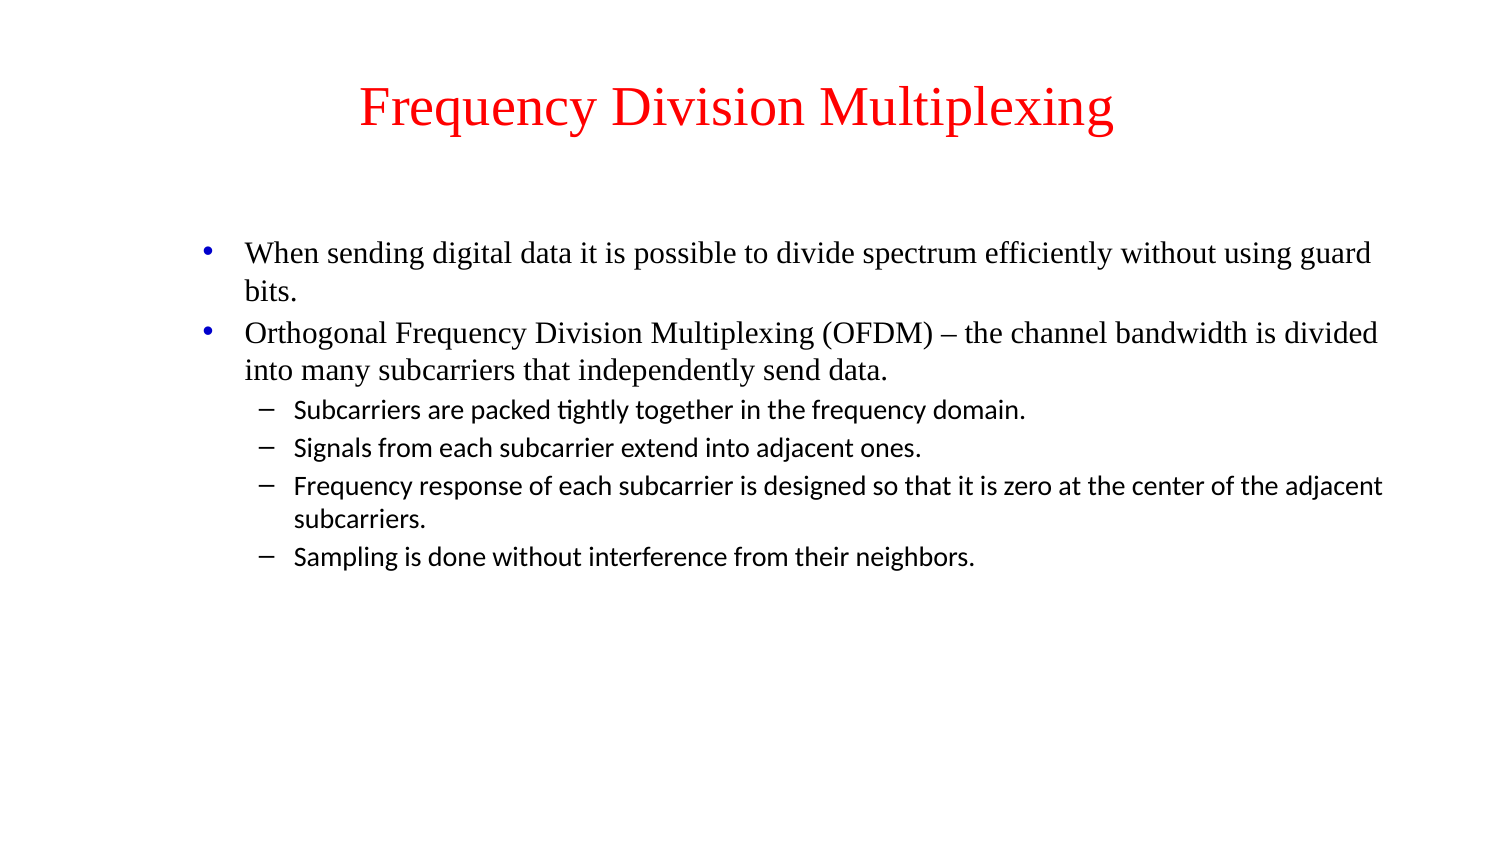

# Frequency Division Multiplexing
When sending digital data it is possible to divide spectrum efficiently without using guard bits.
Orthogonal Frequency Division Multiplexing (OFDM) – the channel bandwidth is divided into many subcarriers that independently send data.
Subcarriers are packed tightly together in the frequency domain.
Signals from each subcarrier extend into adjacent ones.
Frequency response of each subcarrier is designed so that it is zero at the center of the adjacent subcarriers.
Sampling is done without interference from their neighbors.